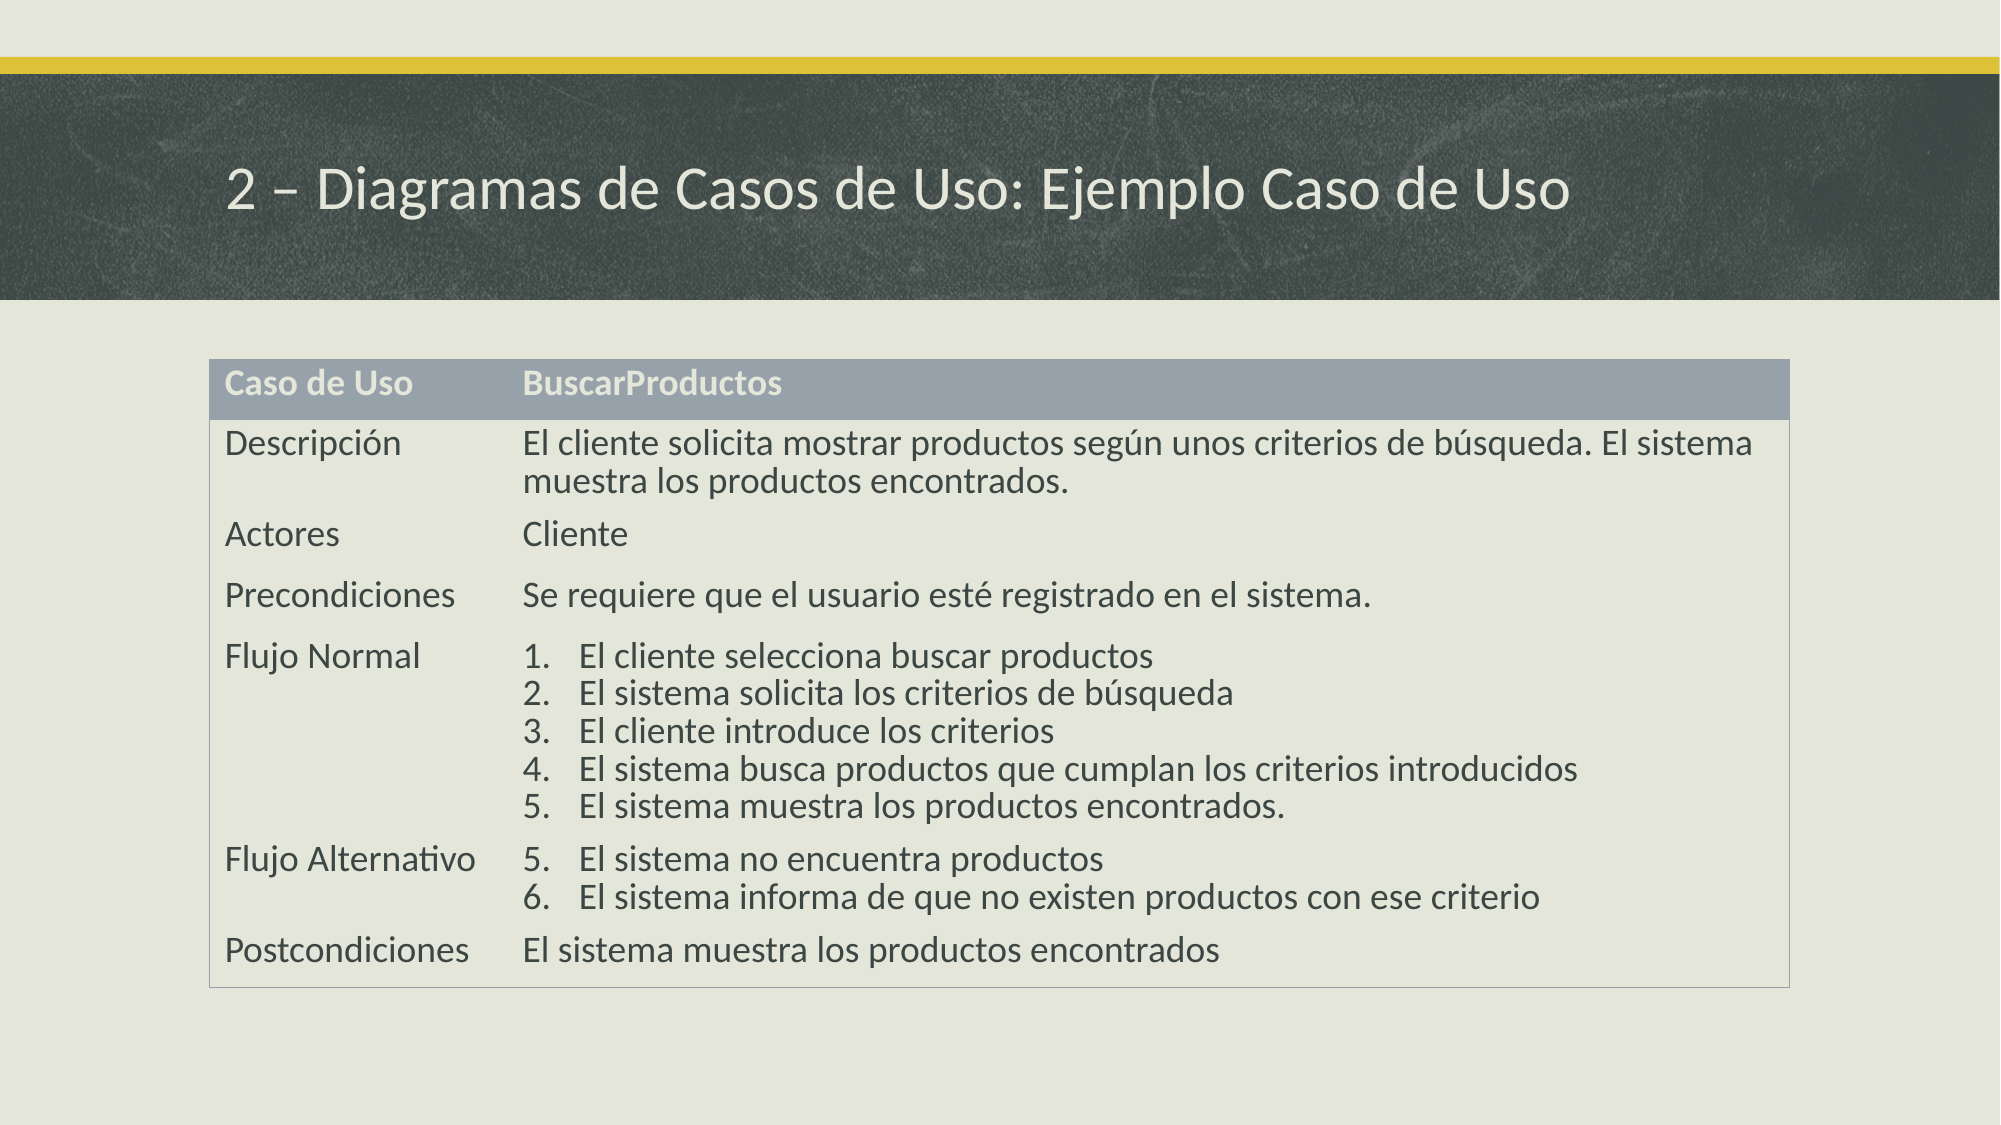

# 2 – Diagramas de Casos de Uso: Ejemplo Caso de Uso
| Caso de Uso | BuscarProductos |
| --- | --- |
| Descripción | El cliente solicita mostrar productos según unos criterios de búsqueda. El sistema muestra los productos encontrados. |
| Actores | Cliente |
| Precondiciones | Se requiere que el usuario esté registrado en el sistema. |
| Flujo Normal | El cliente selecciona buscar productos El sistema solicita los criterios de búsqueda El cliente introduce los criterios El sistema busca productos que cumplan los criterios introducidos El sistema muestra los productos encontrados. |
| Flujo Alternativo | El sistema no encuentra productos El sistema informa de que no existen productos con ese criterio |
| Postcondiciones | El sistema muestra los productos encontrados |